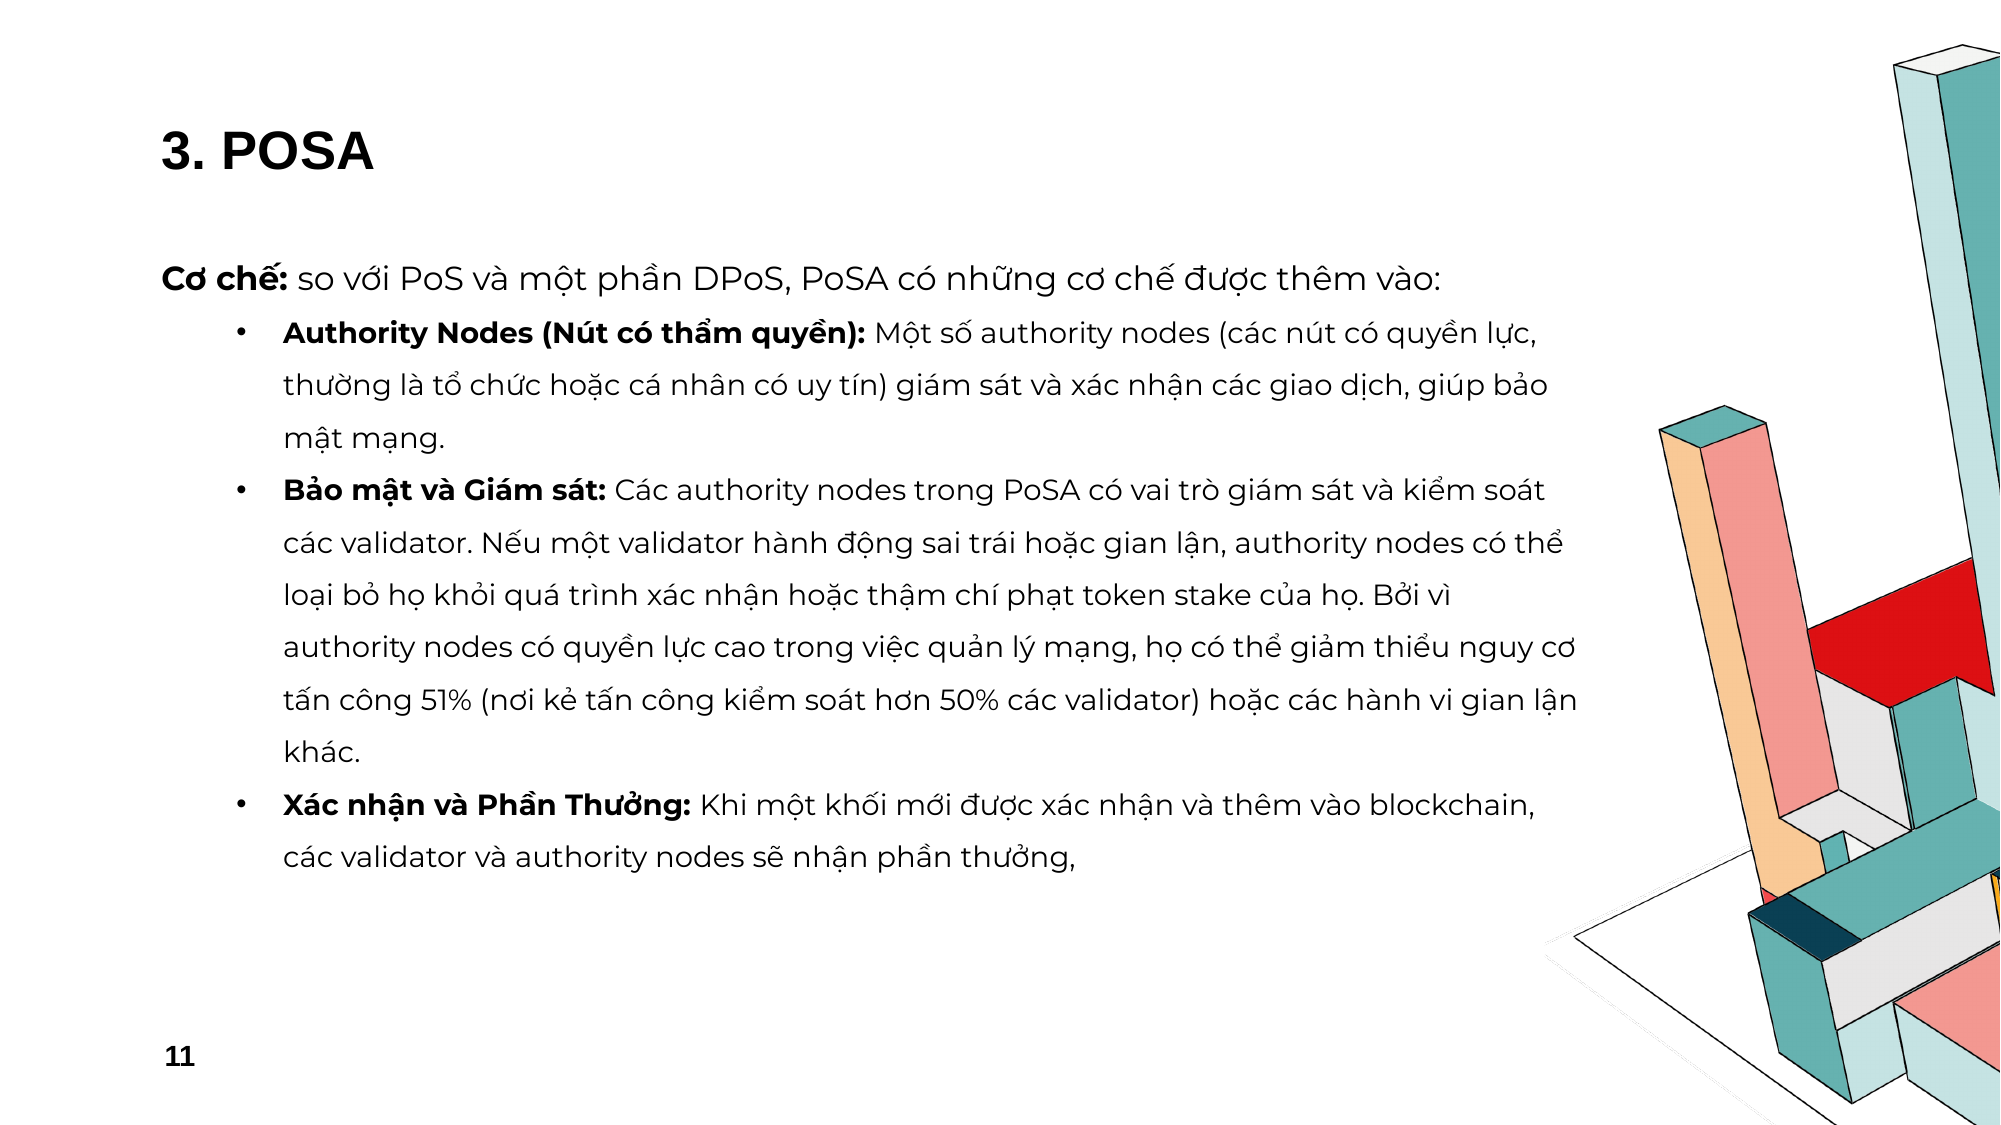

# 3. POSa
Cơ chế: so với PoS và một phần DPoS, PoSA có những cơ chế được thêm vào:
Authority Nodes (Nút có thẩm quyền): Một số authority nodes (các nút có quyền lực, thường là tổ chức hoặc cá nhân có uy tín) giám sát và xác nhận các giao dịch, giúp bảo mật mạng.
Bảo mật và Giám sát: Các authority nodes trong PoSA có vai trò giám sát và kiểm soát các validator. Nếu một validator hành động sai trái hoặc gian lận, authority nodes có thể loại bỏ họ khỏi quá trình xác nhận hoặc thậm chí phạt token stake của họ. Bởi vì authority nodes có quyền lực cao trong việc quản lý mạng, họ có thể giảm thiểu nguy cơ tấn công 51% (nơi kẻ tấn công kiểm soát hơn 50% các validator) hoặc các hành vi gian lận khác.
Xác nhận và Phần Thưởng: Khi một khối mới được xác nhận và thêm vào blockchain, các validator và authority nodes sẽ nhận phần thưởng,
11